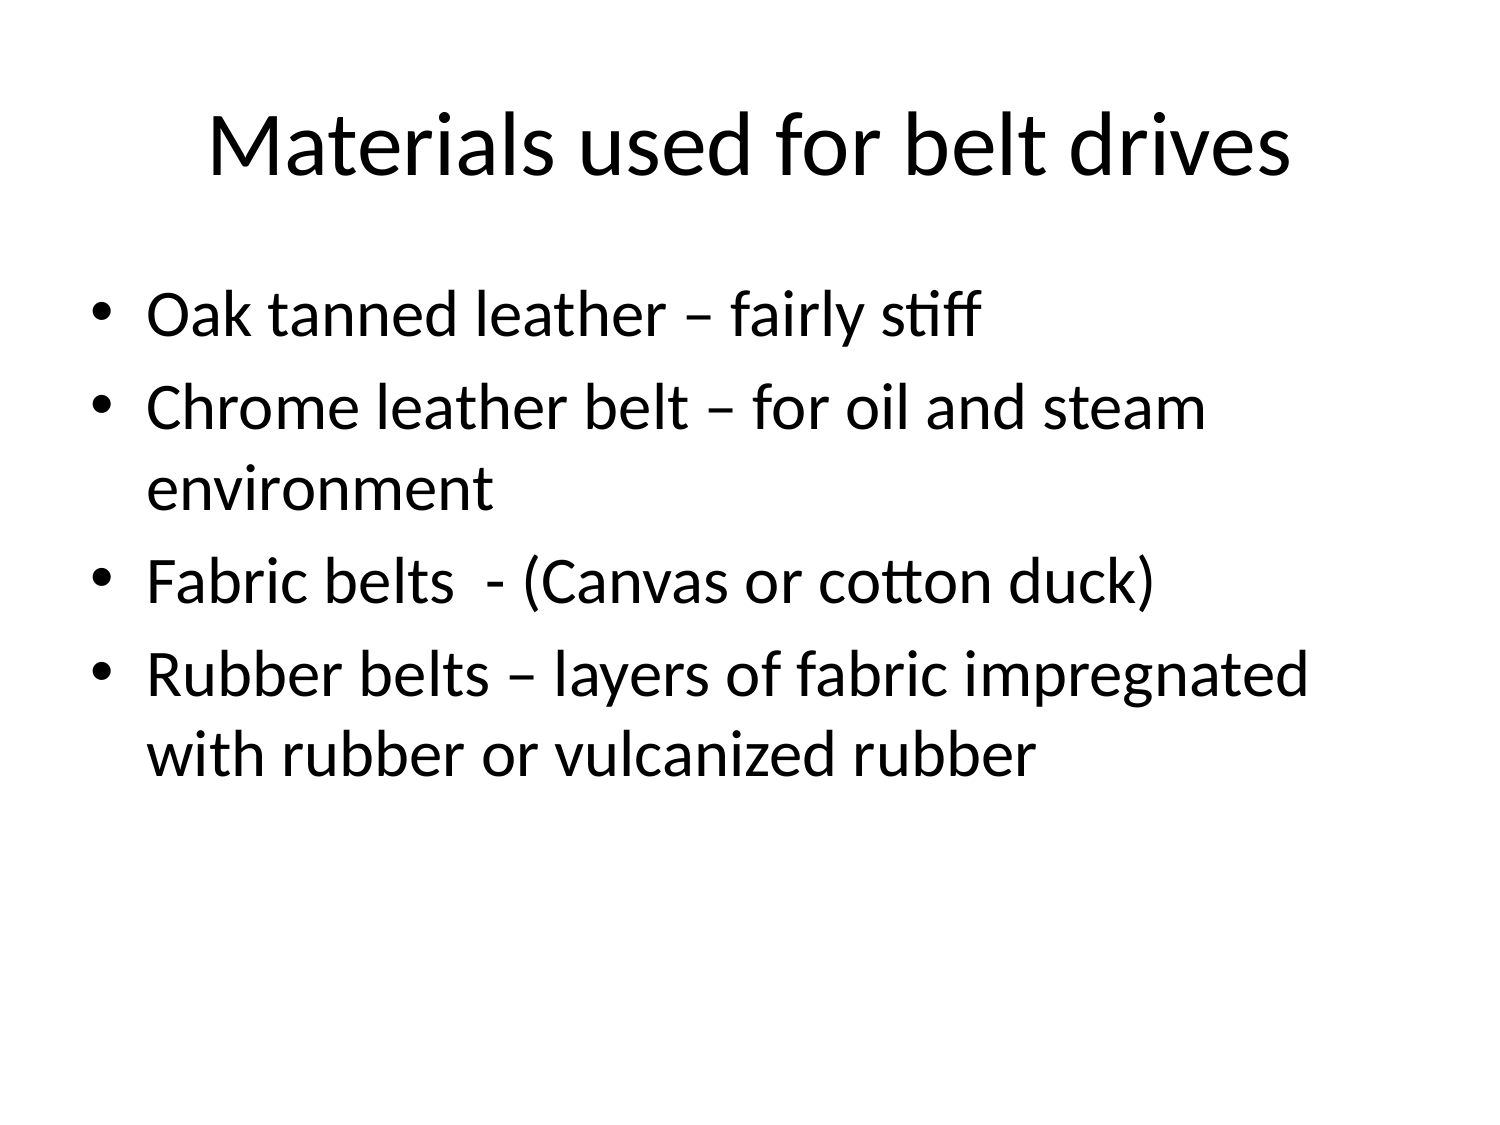

# Materials used for belt drives
Oak tanned leather – fairly stiff
Chrome leather belt – for oil and steam environment
Fabric belts  - (Canvas or cotton duck)
Rubber belts – layers of fabric impregnated with rubber or vulcanized rubber